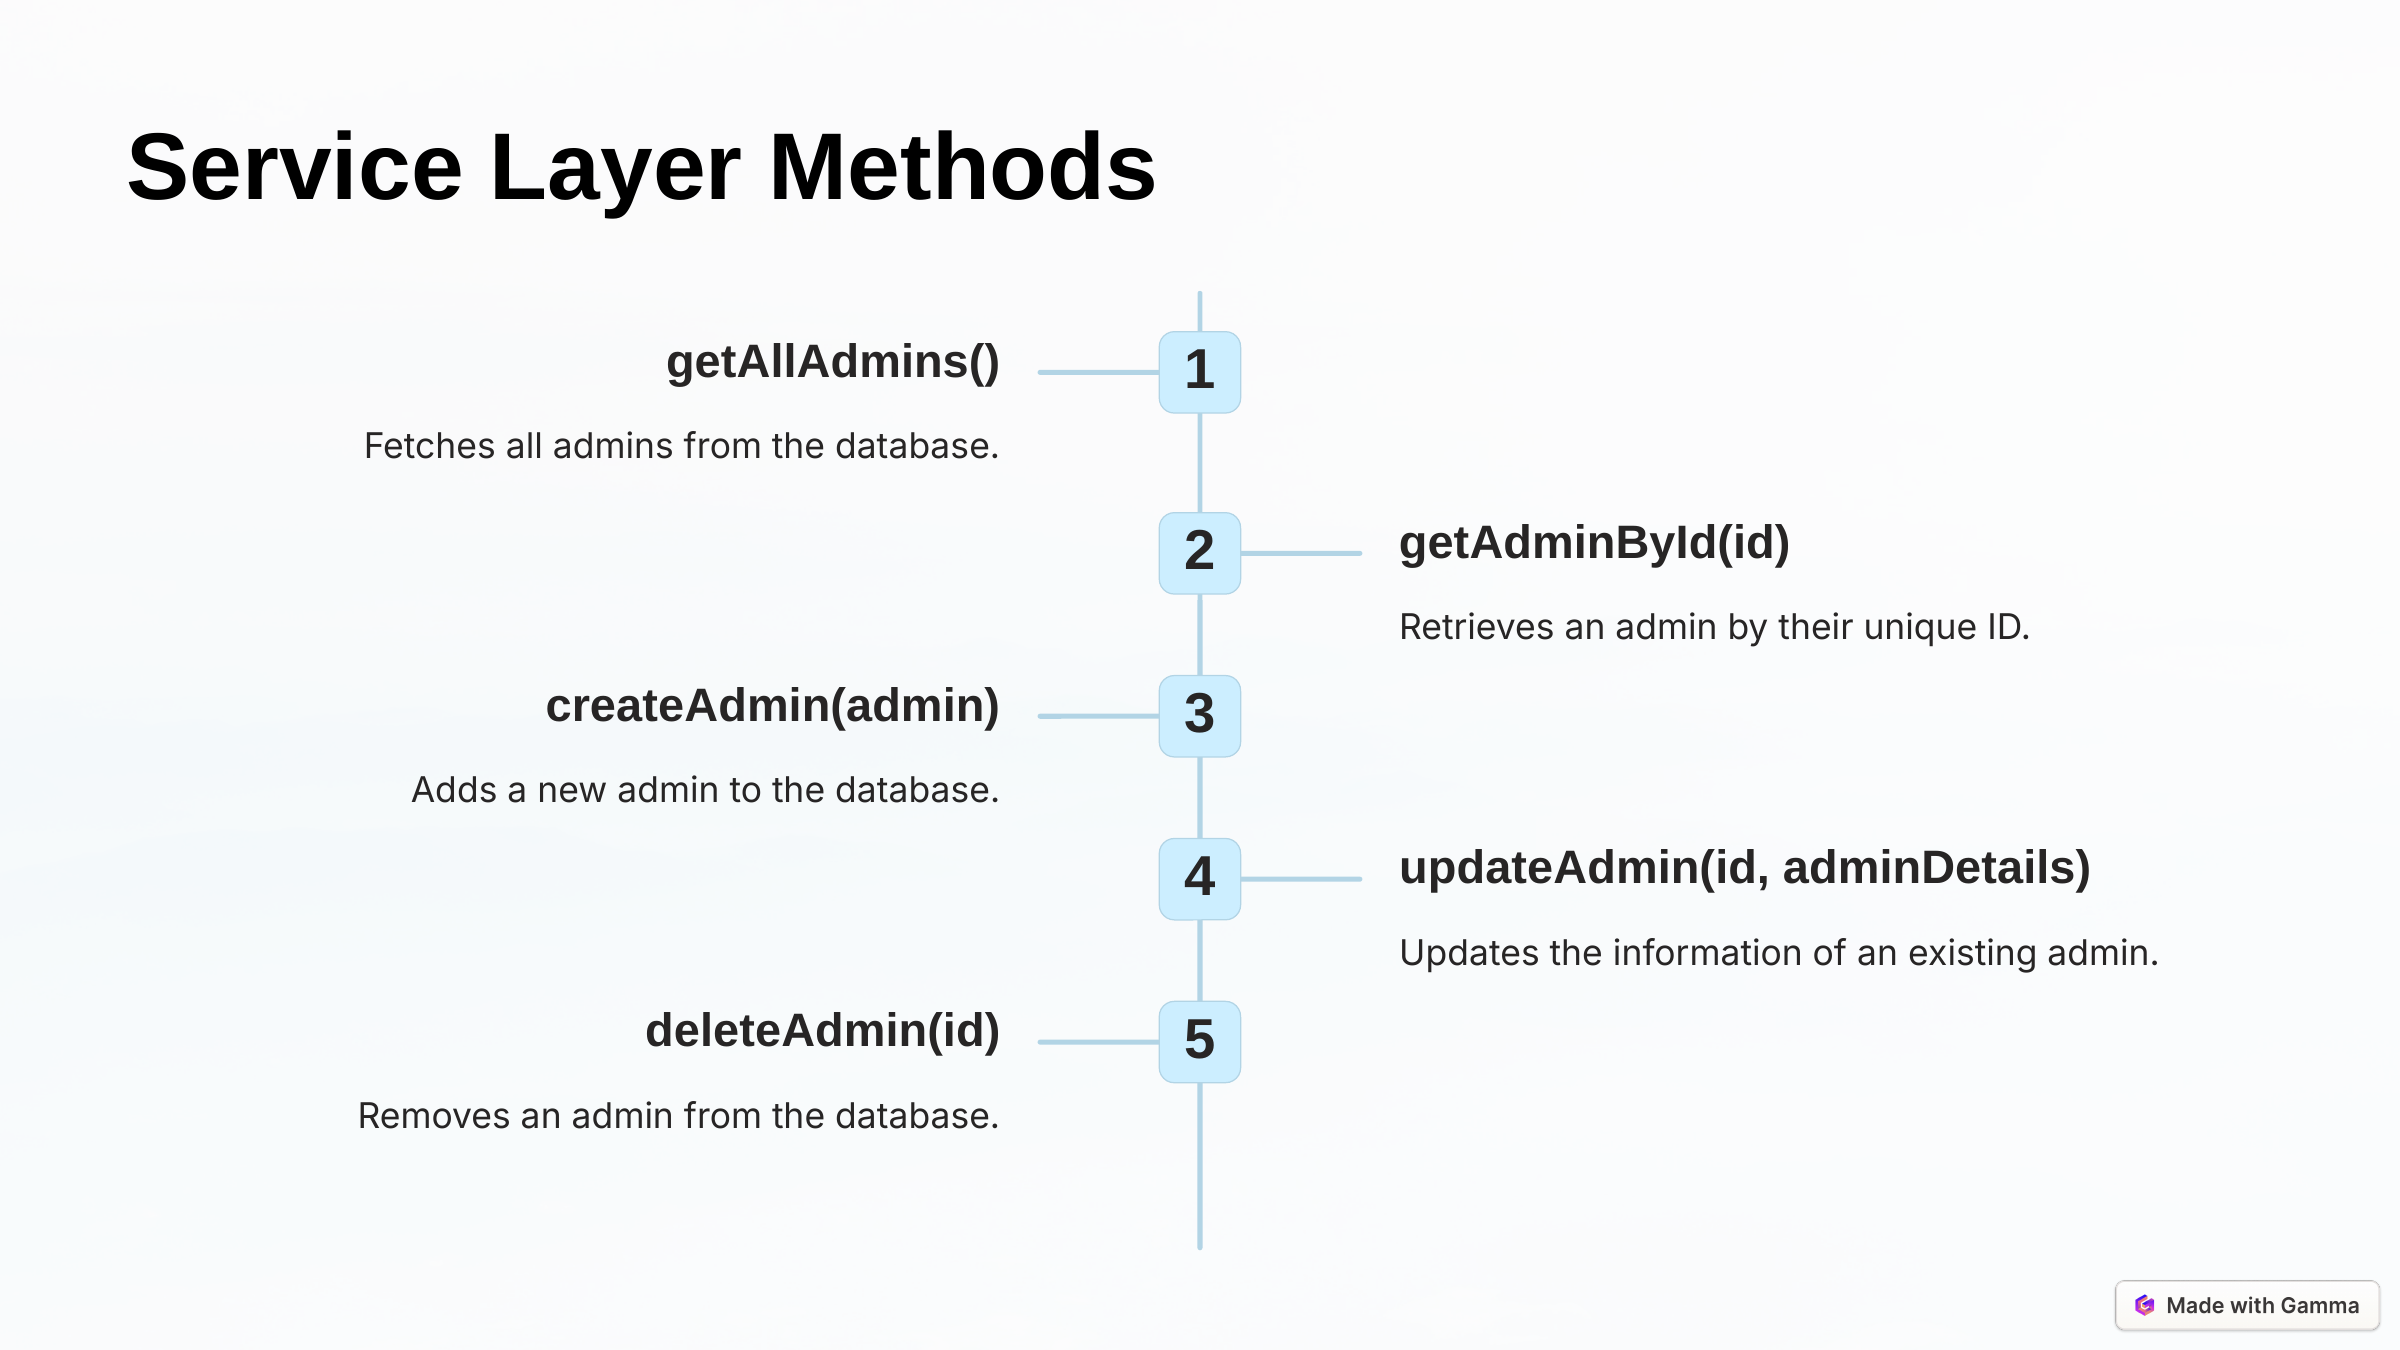

Service Layer Methods

getAllAdmins()

1

Fetches all admins from the database.
getAdminById(id)

2

Retrieves an admin by their unique ID.
createAdmin(admin)

3

Adds a new admin to the database.
updateAdmin(id, adminDetails)

4

Updates the information of an existing admin.
deleteAdmin(id)

5

Removes an admin from the database.